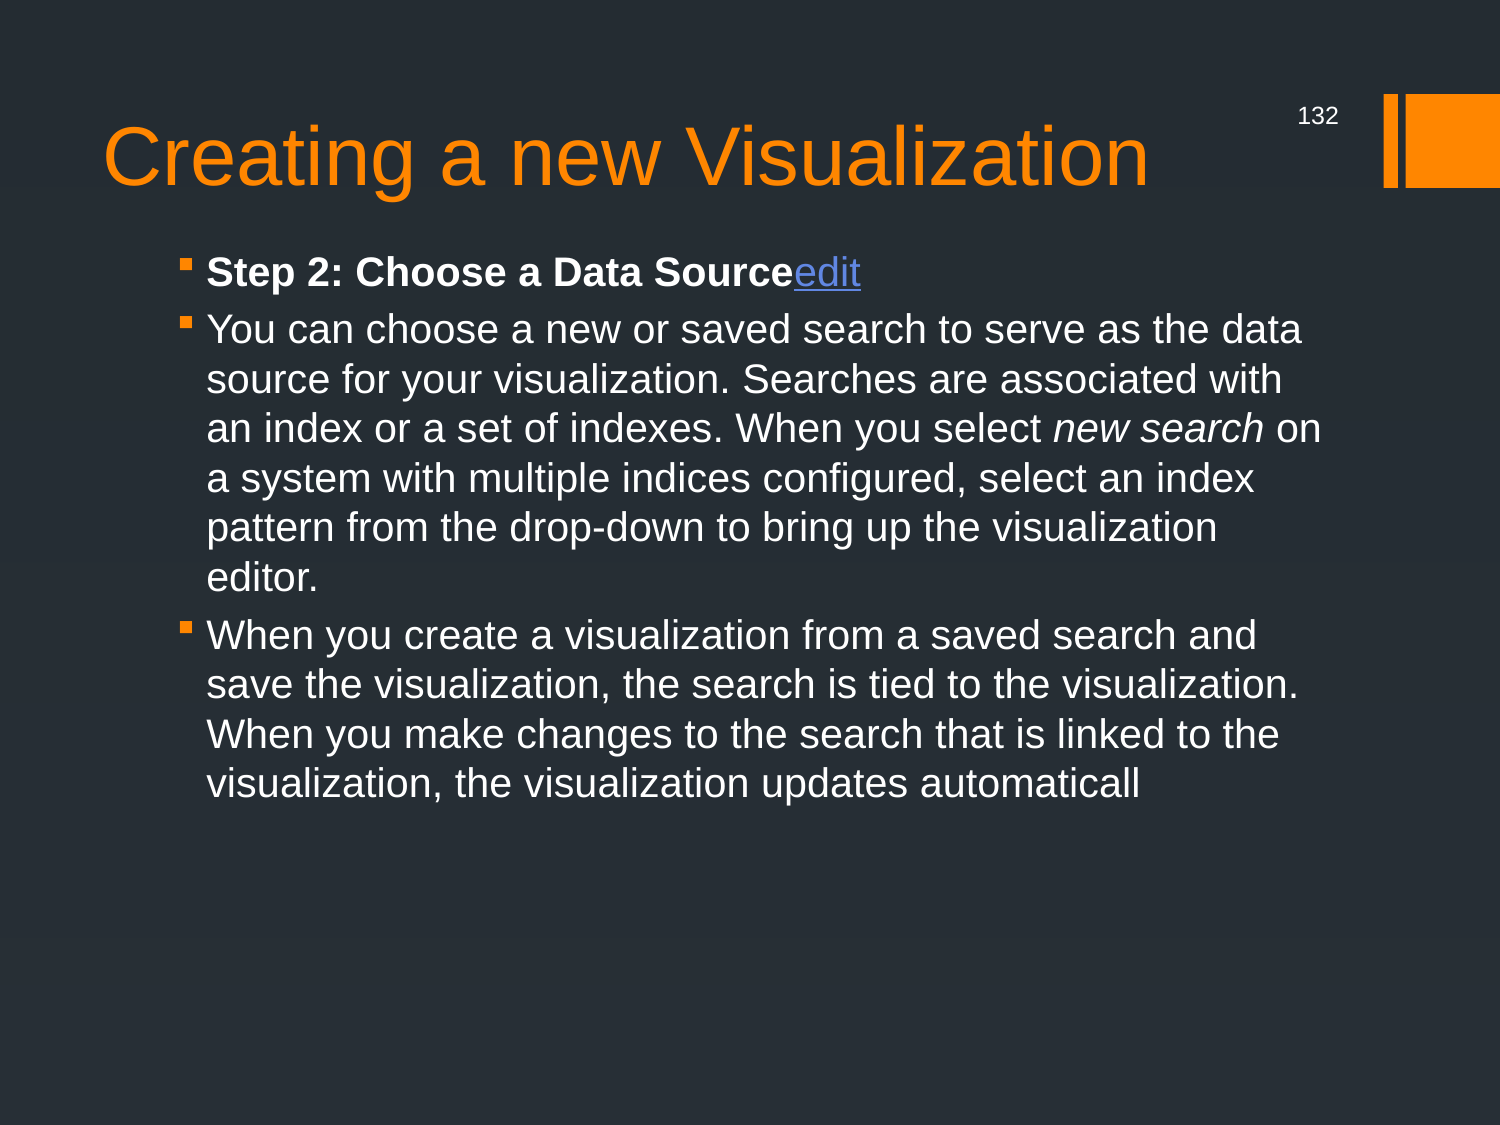

# Creating a new Visualization
132
Step 2: Choose a Data Sourceedit
You can choose a new or saved search to serve as the data source for your visualization. Searches are associated with an index or a set of indexes. When you select new search on a system with multiple indices configured, select an index pattern from the drop-down to bring up the visualization editor.
When you create a visualization from a saved search and save the visualization, the search is tied to the visualization. When you make changes to the search that is linked to the visualization, the visualization updates automaticall